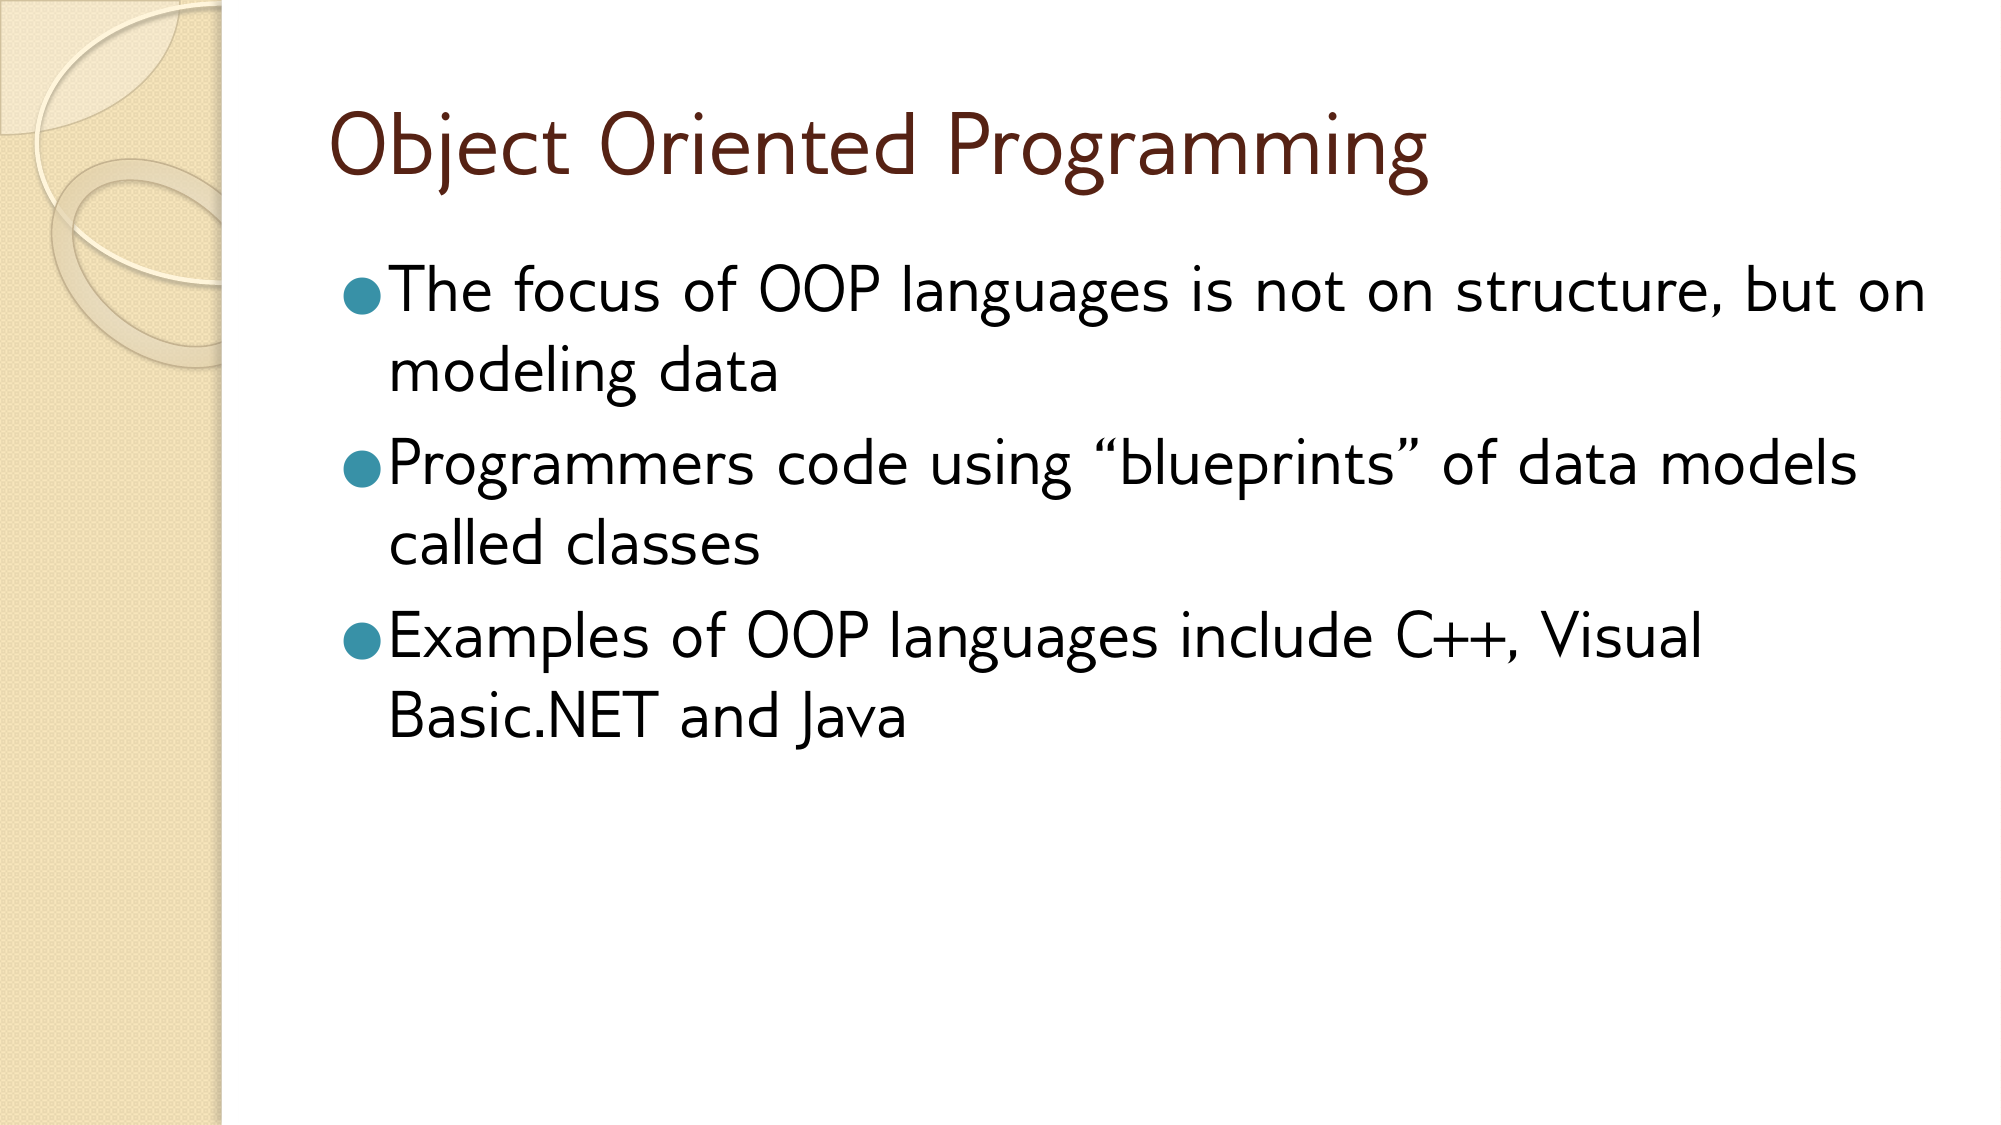

# Object Oriented Programming
The focus of OOP languages is not on structure, but on modeling data
Programmers code using “blueprints” of data models called classes
Examples of OOP languages include C++, Visual Basic.NET and Java